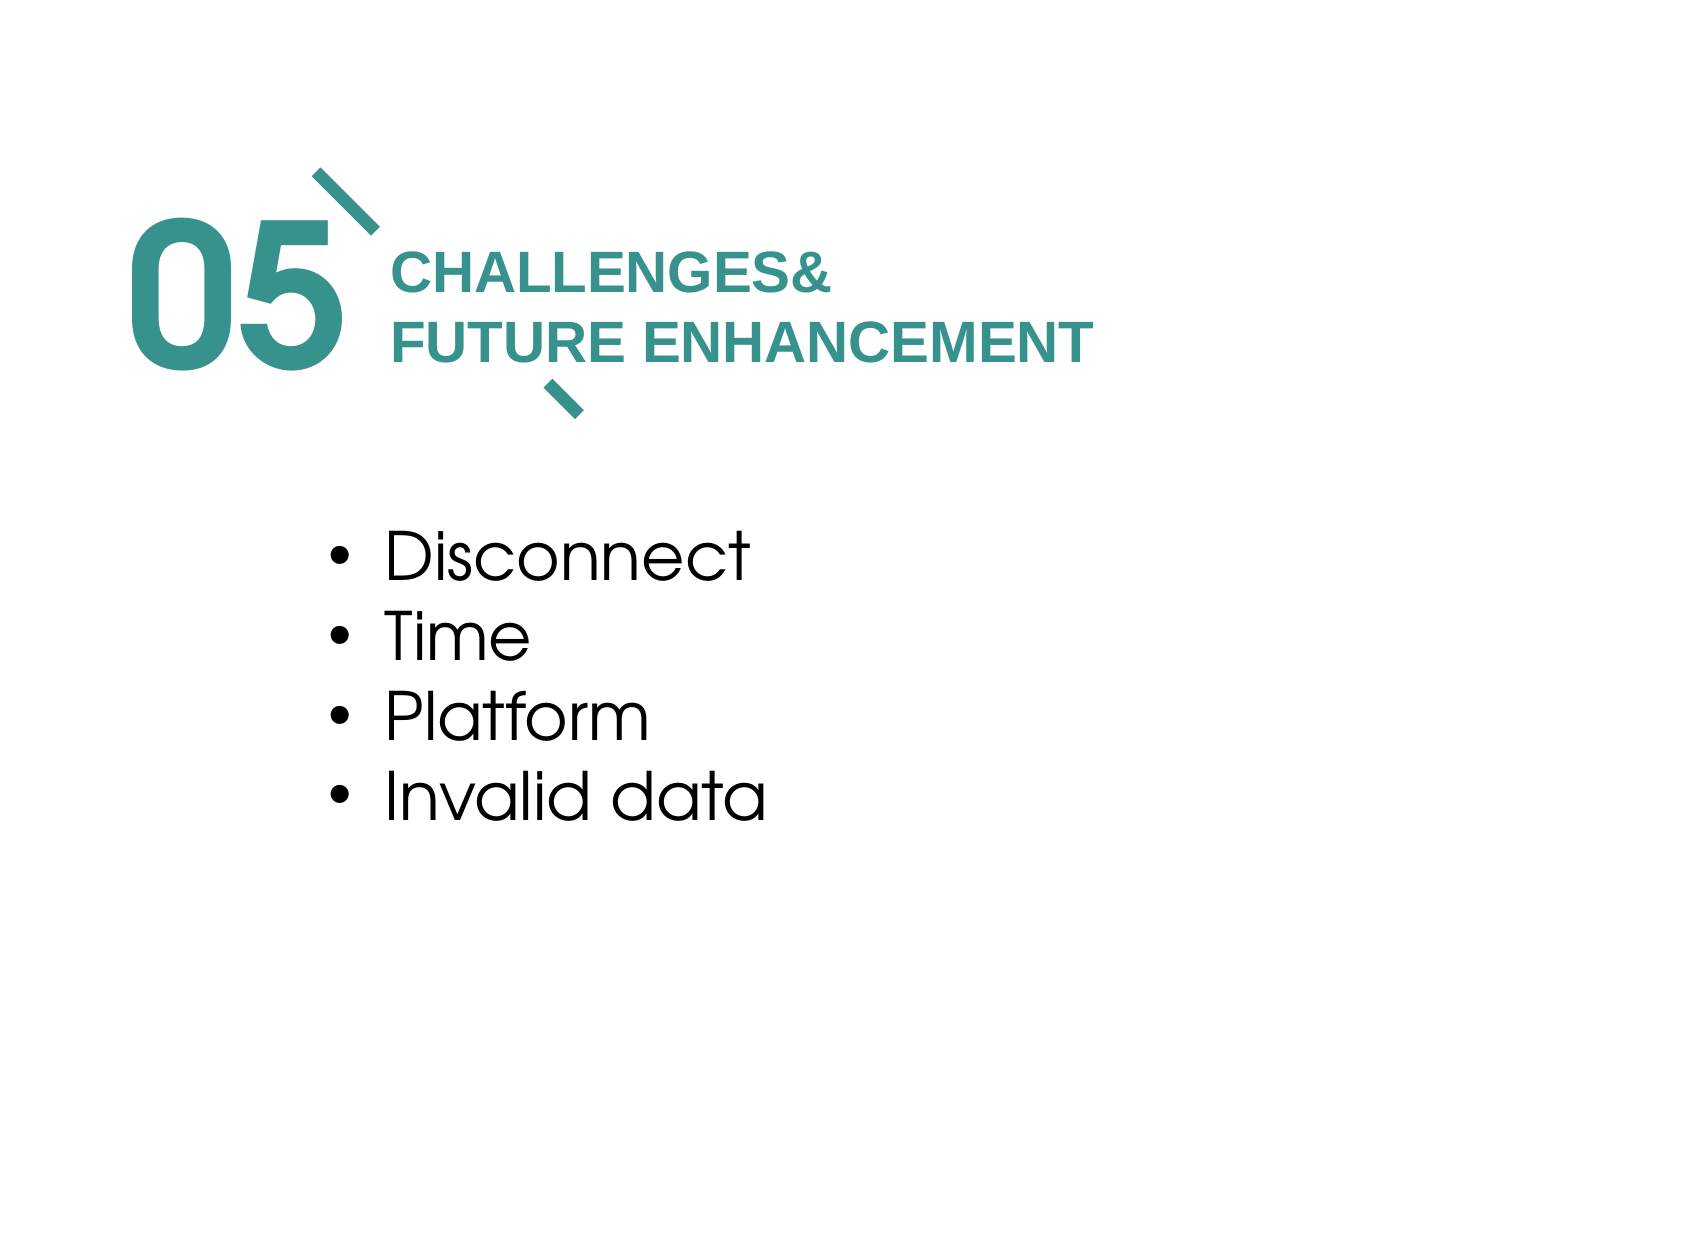

05
CHALLENGES&
FUTURE ENHANCEMENT
Disconnect
Time
Platform
Invalid data